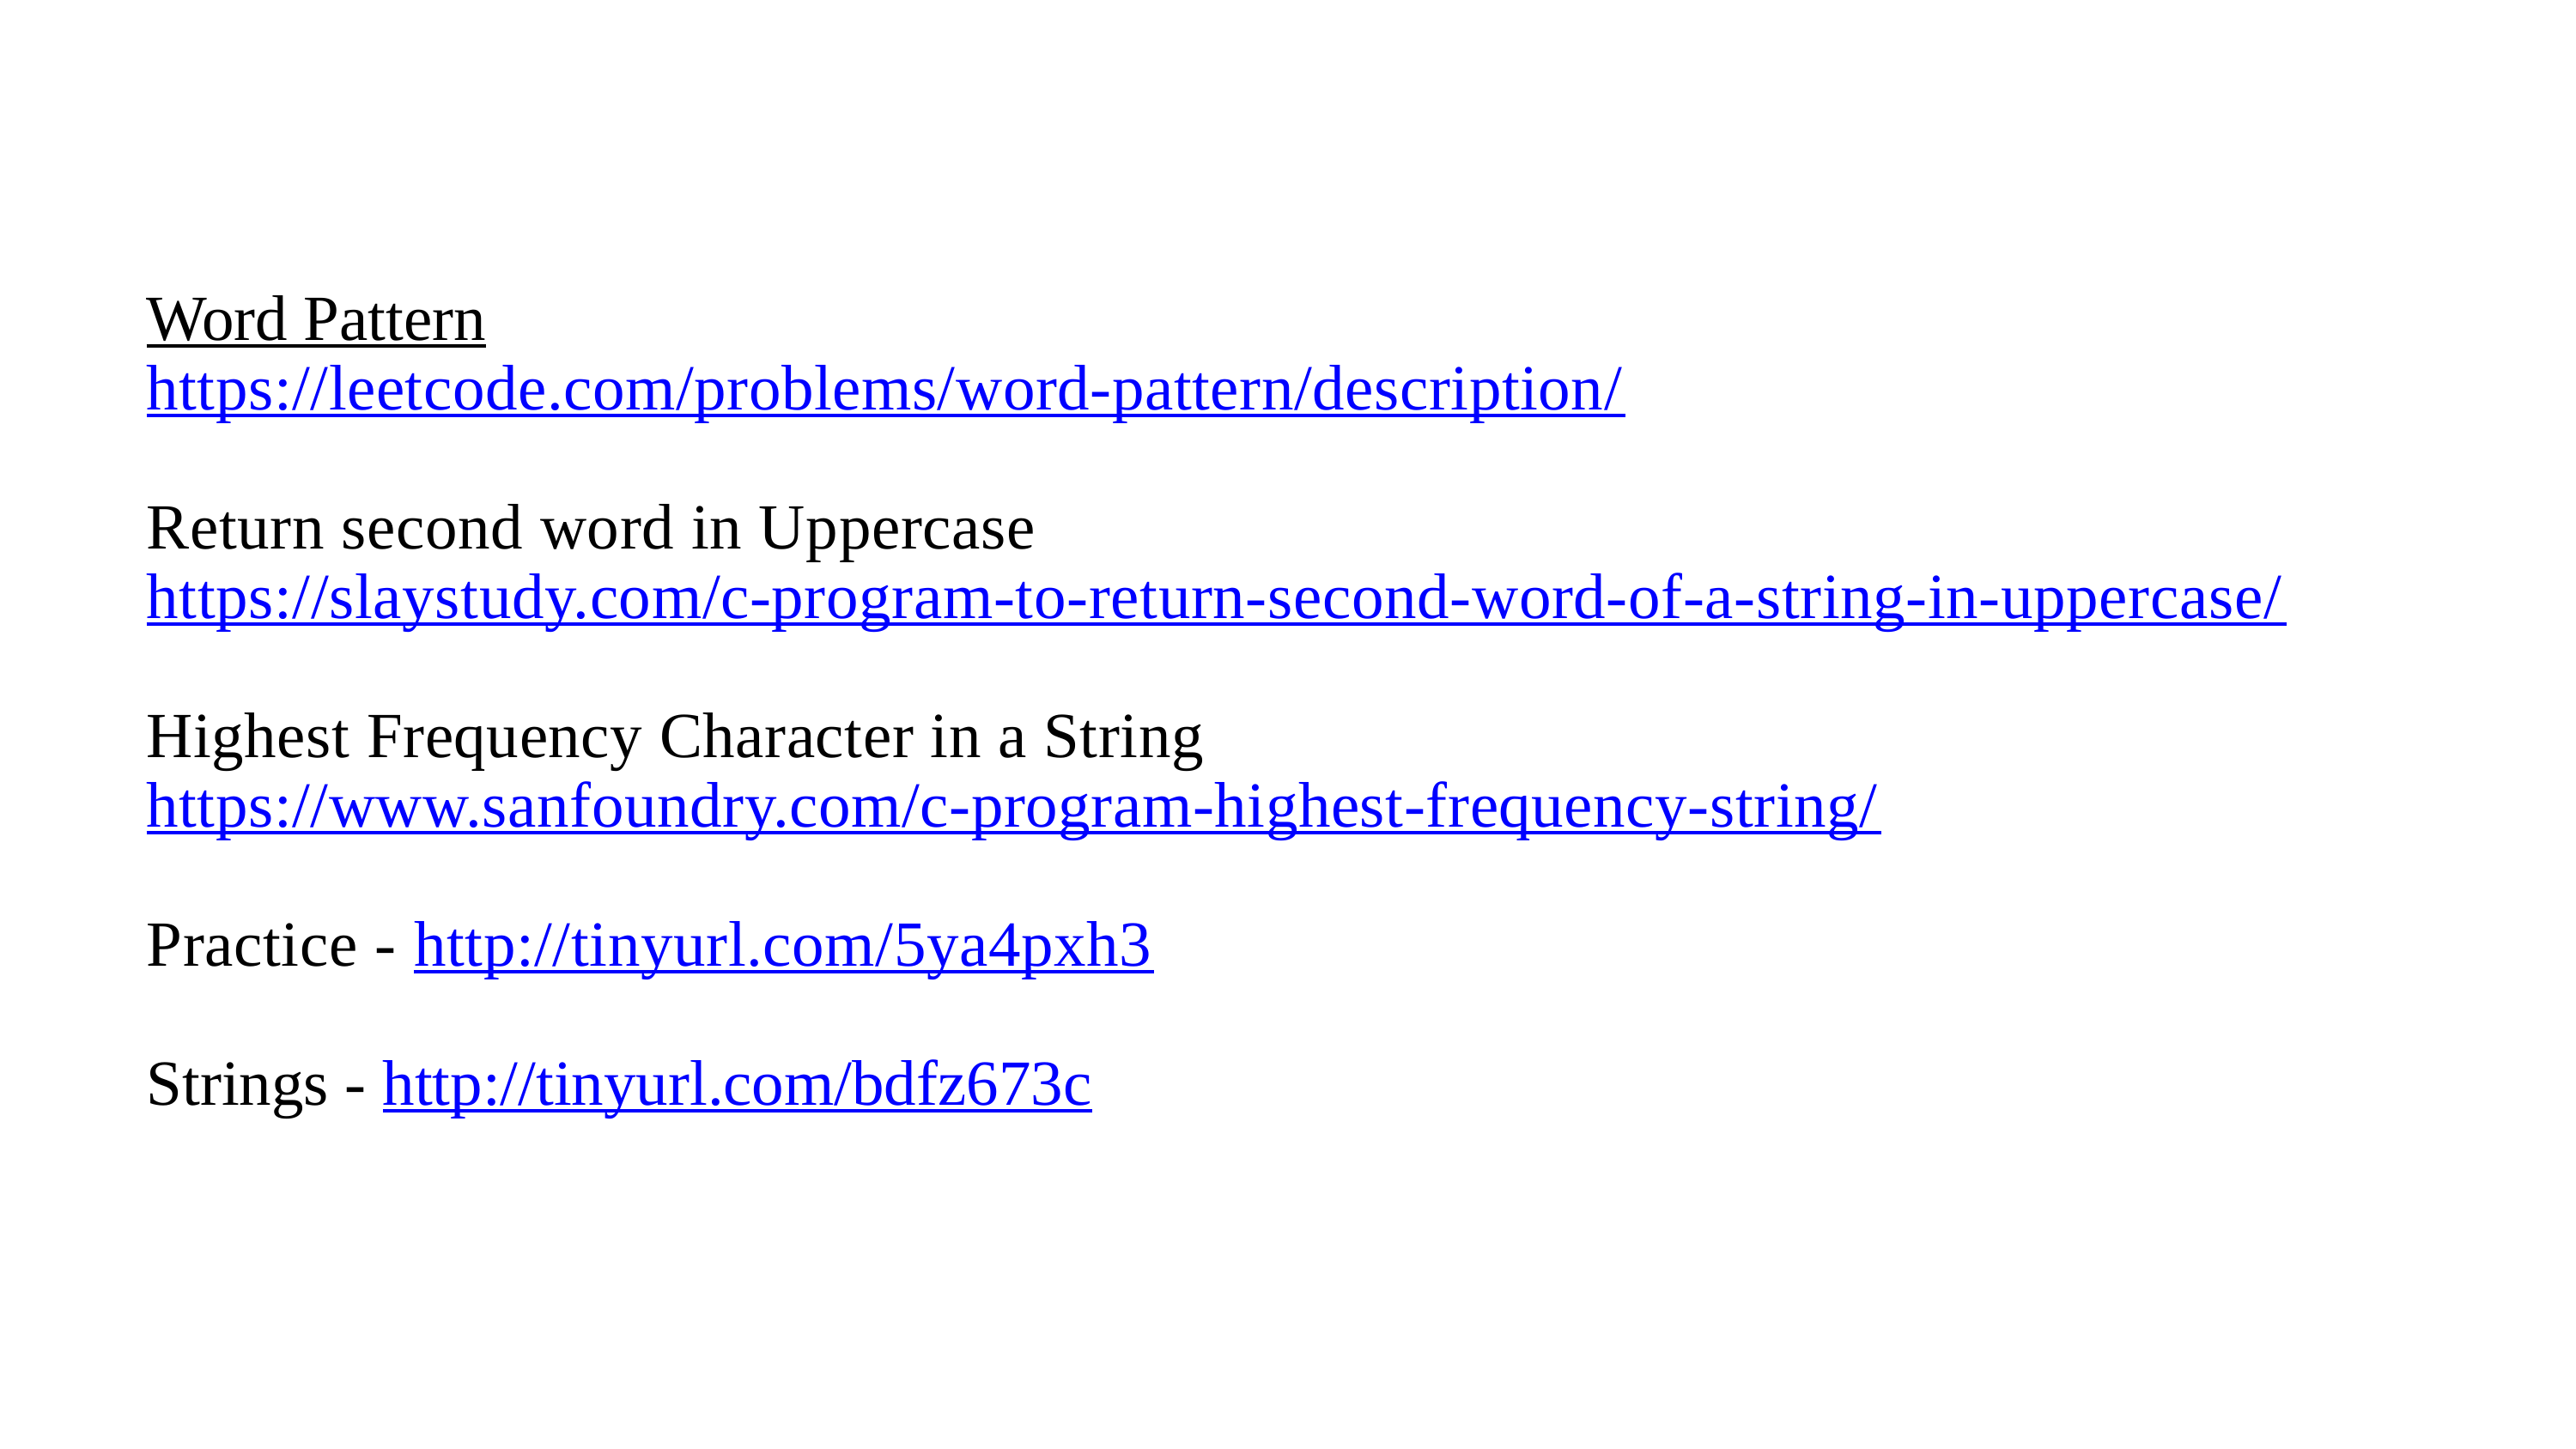

Word Pattern
https://leetcode.com/problems/word-pattern/description/

Return second word in Uppercase
https://slaystudy.com/c-program-to-return-second-word-of-a-string-in-uppercase/

Highest Frequency Character in a String
https://www.sanfoundry.com/c-program-highest-frequency-string/

Practice - http://tinyurl.com/5ya4pxh3

Strings - http://tinyurl.com/bdfz673c